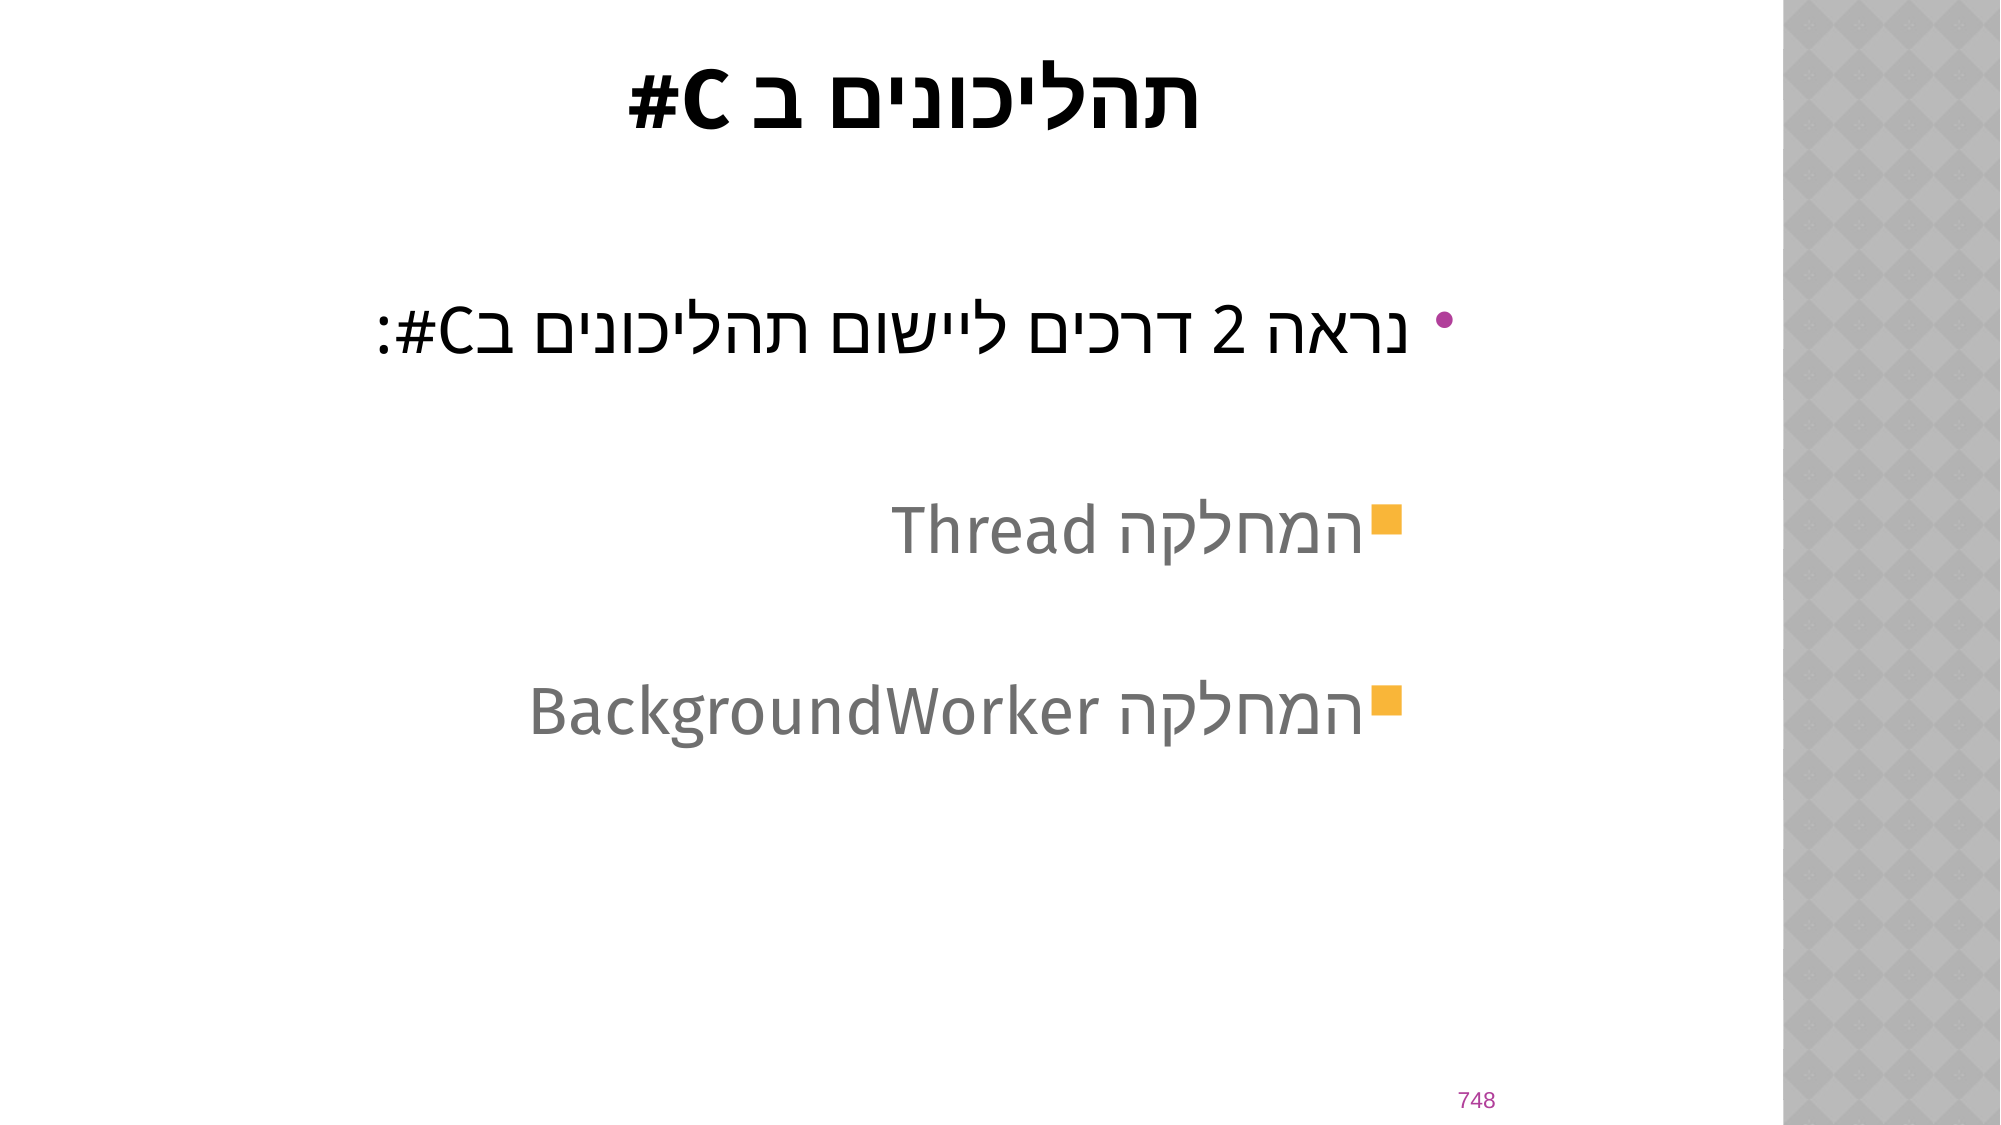

# תהליכונים ב C#
נראה 2 דרכים ליישום תהליכונים בC#:

המחלקה Thread

המחלקה BackgroundWorker
748